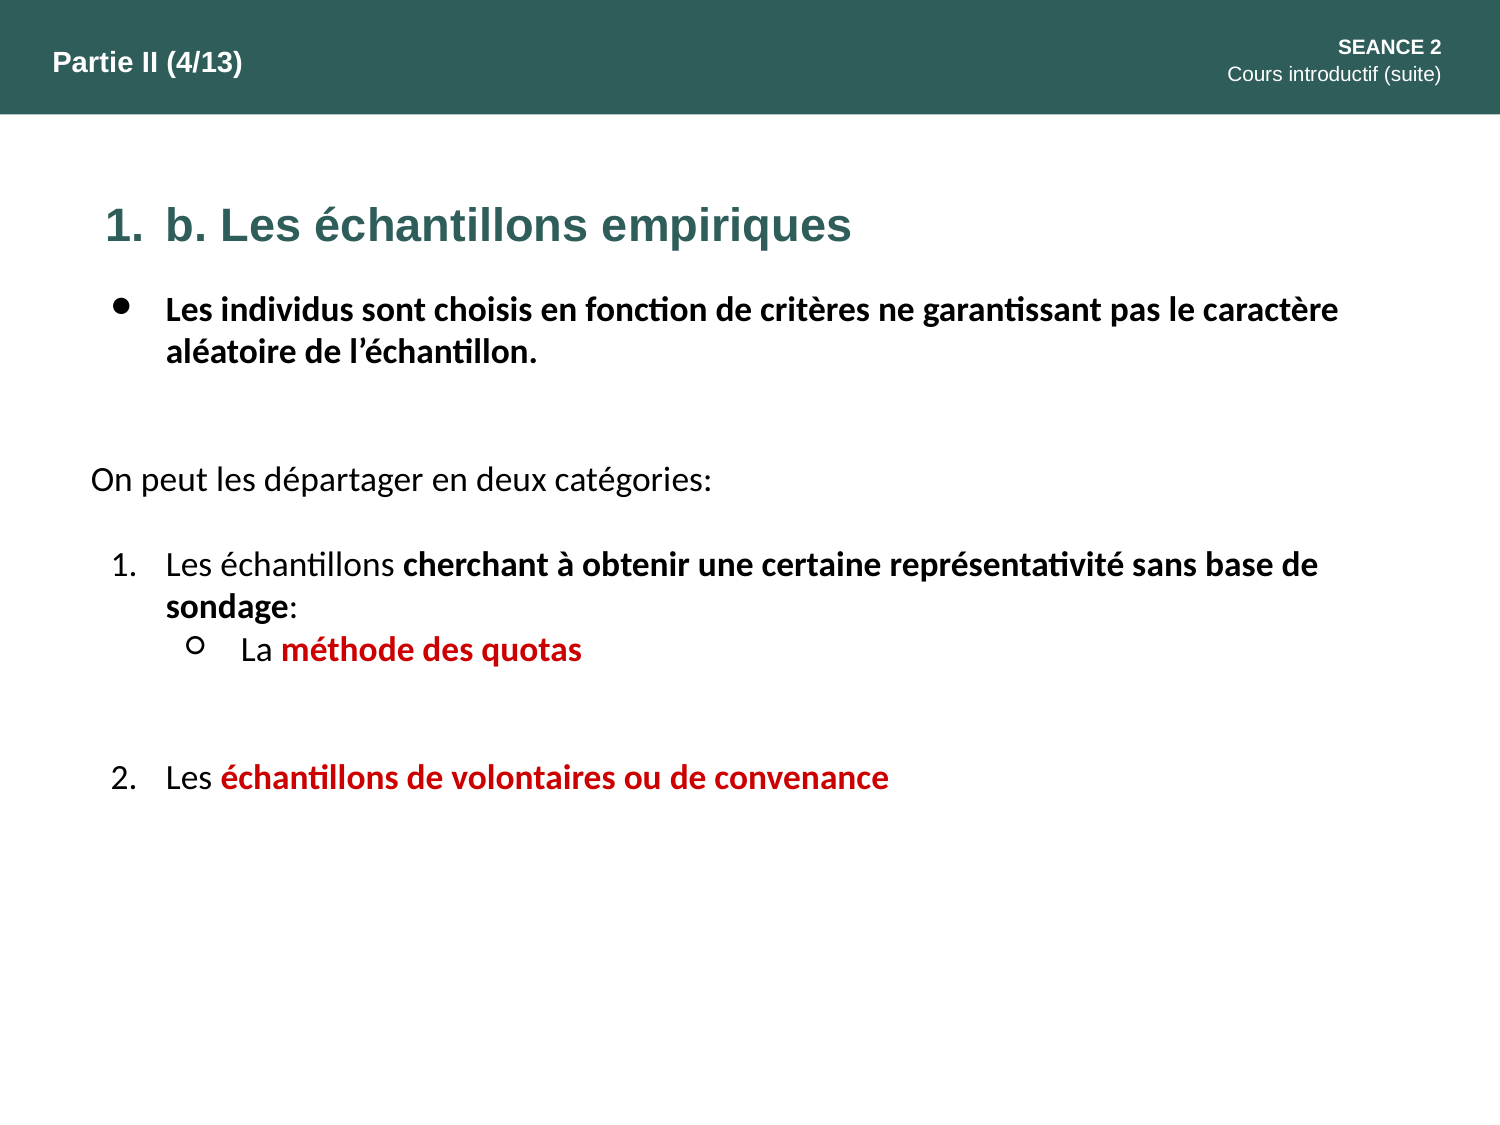

SEANCE 2
Cours introductif (suite)
Partie II (4/13)
b. Les échantillons empiriques

Les individus sont choisis en fonction de critères ne garantissant pas le caractère aléatoire de l’échantillon.

On peut les départager en deux catégories:

Les échantillons cherchant à obtenir une certaine représentativité sans base de sondage:
La méthode des quotas

Les échantillons de volontaires ou de convenance